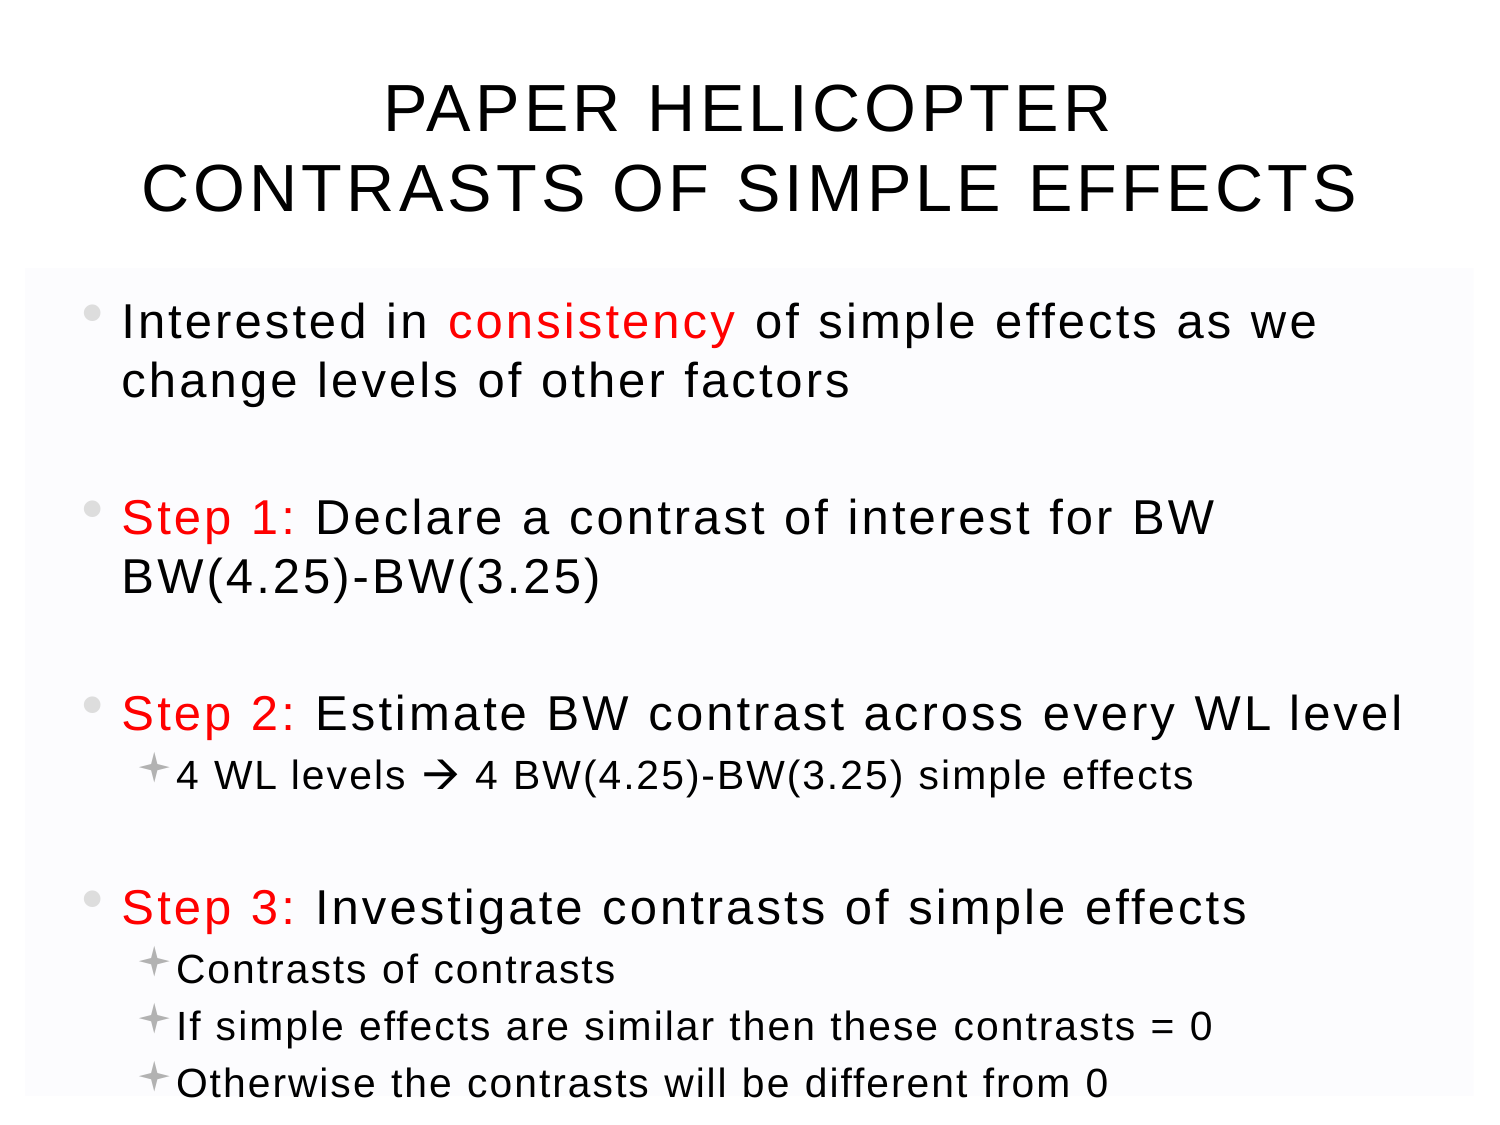

# PAPER HELICOPTER CONTRASTS OF SIMPLE EFFECTS
Interested in consistency of simple effects as we change levels of other factors

Step 1: Declare a contrast of interest for BW BW(4.25)-BW(3.25)

Step 2: Estimate BW contrast across every WL level
4 WL levels 🡪 4 BW(4.25)-BW(3.25) simple effects

Step 3: Investigate contrasts of simple effects
Contrasts of contrasts
If simple effects are similar then these contrasts = 0
Otherwise the contrasts will be different from 0